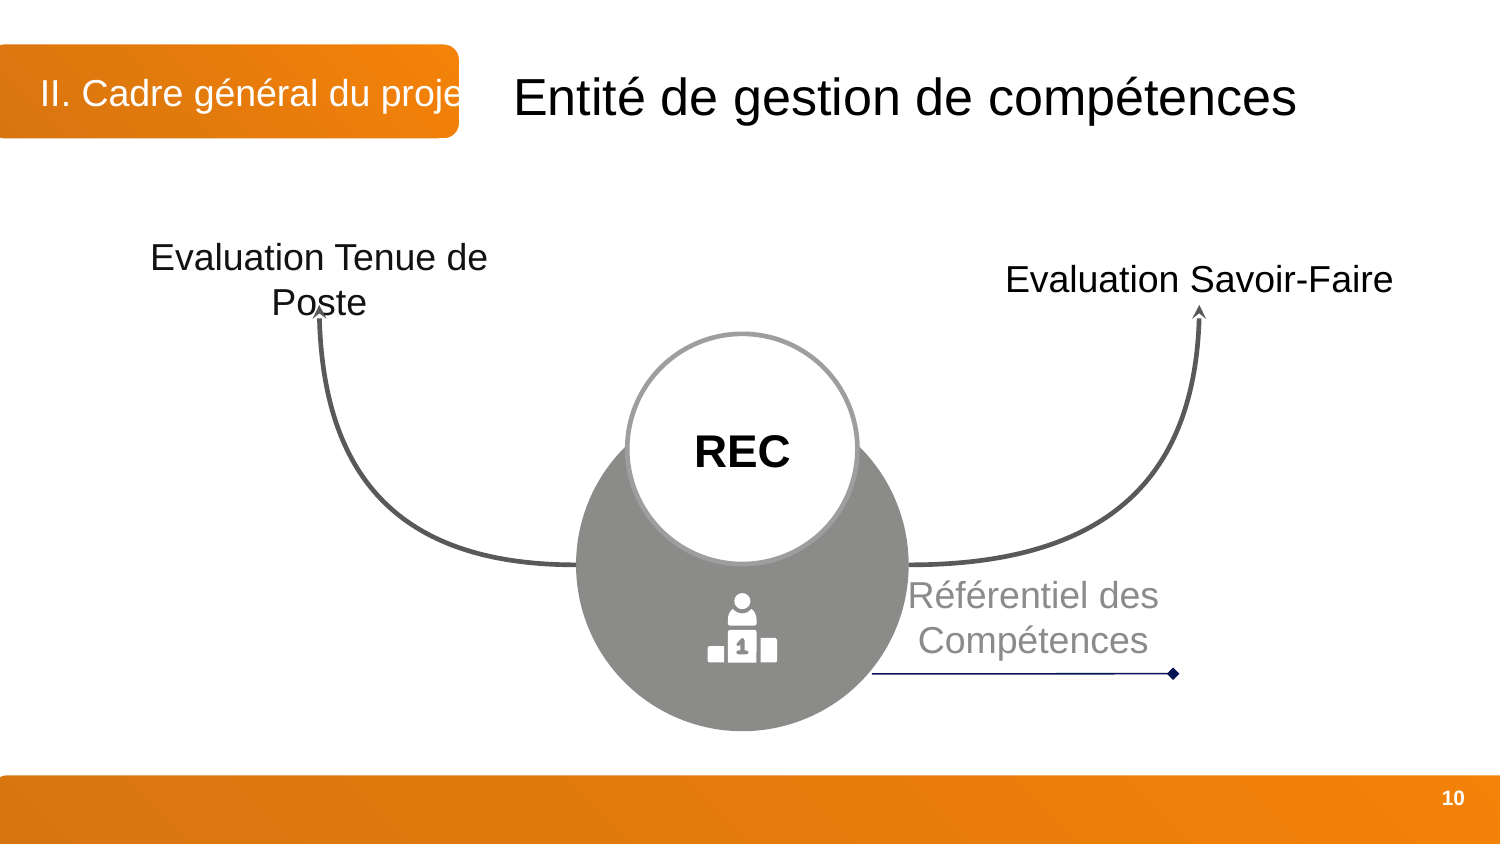

# Entité de gestion de compétences
II. Cadre général du projet
Evaluation Tenue de Poste
Evaluation Savoir-Faire
REC

Référentiel des
Compétences

10